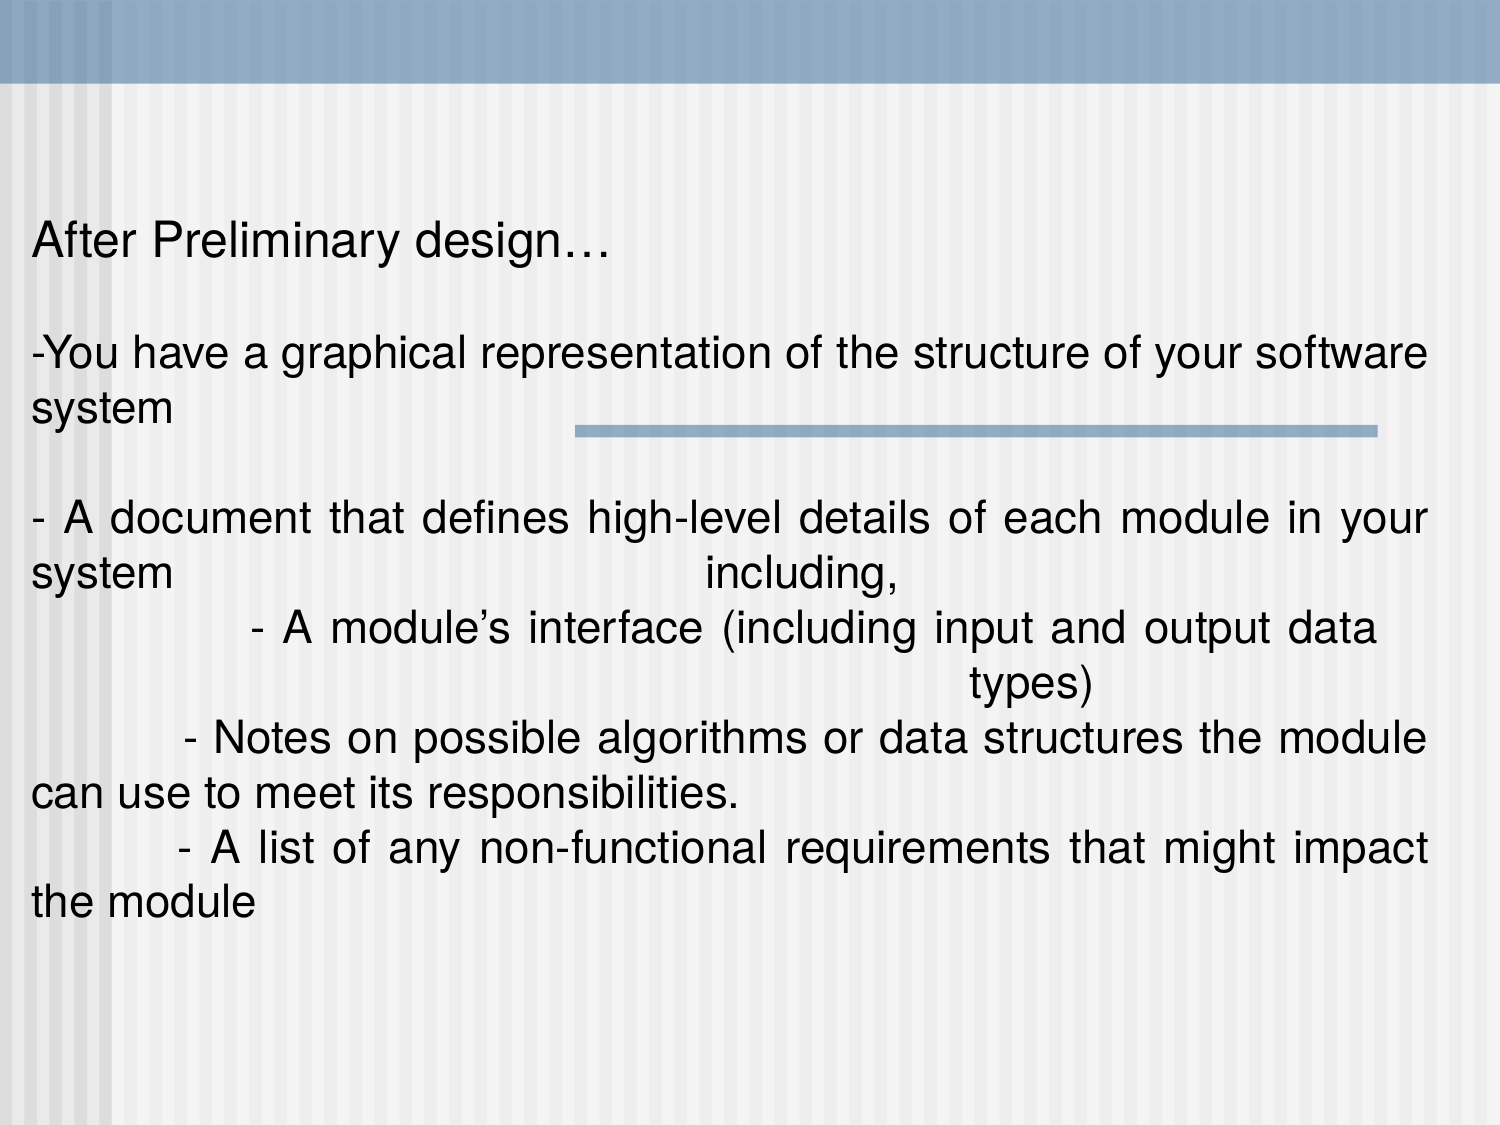

After Preliminary design…

-You have a graphical representation of the structure of your software system
- A document that defines high-level details of each module in your system including,
             - A module’s interface (including input and output data
              types)
          - Notes on possible algorithms or data structures the module can use to meet its responsibilities.
    - A list of any non-functional requirements that might impact the module
64